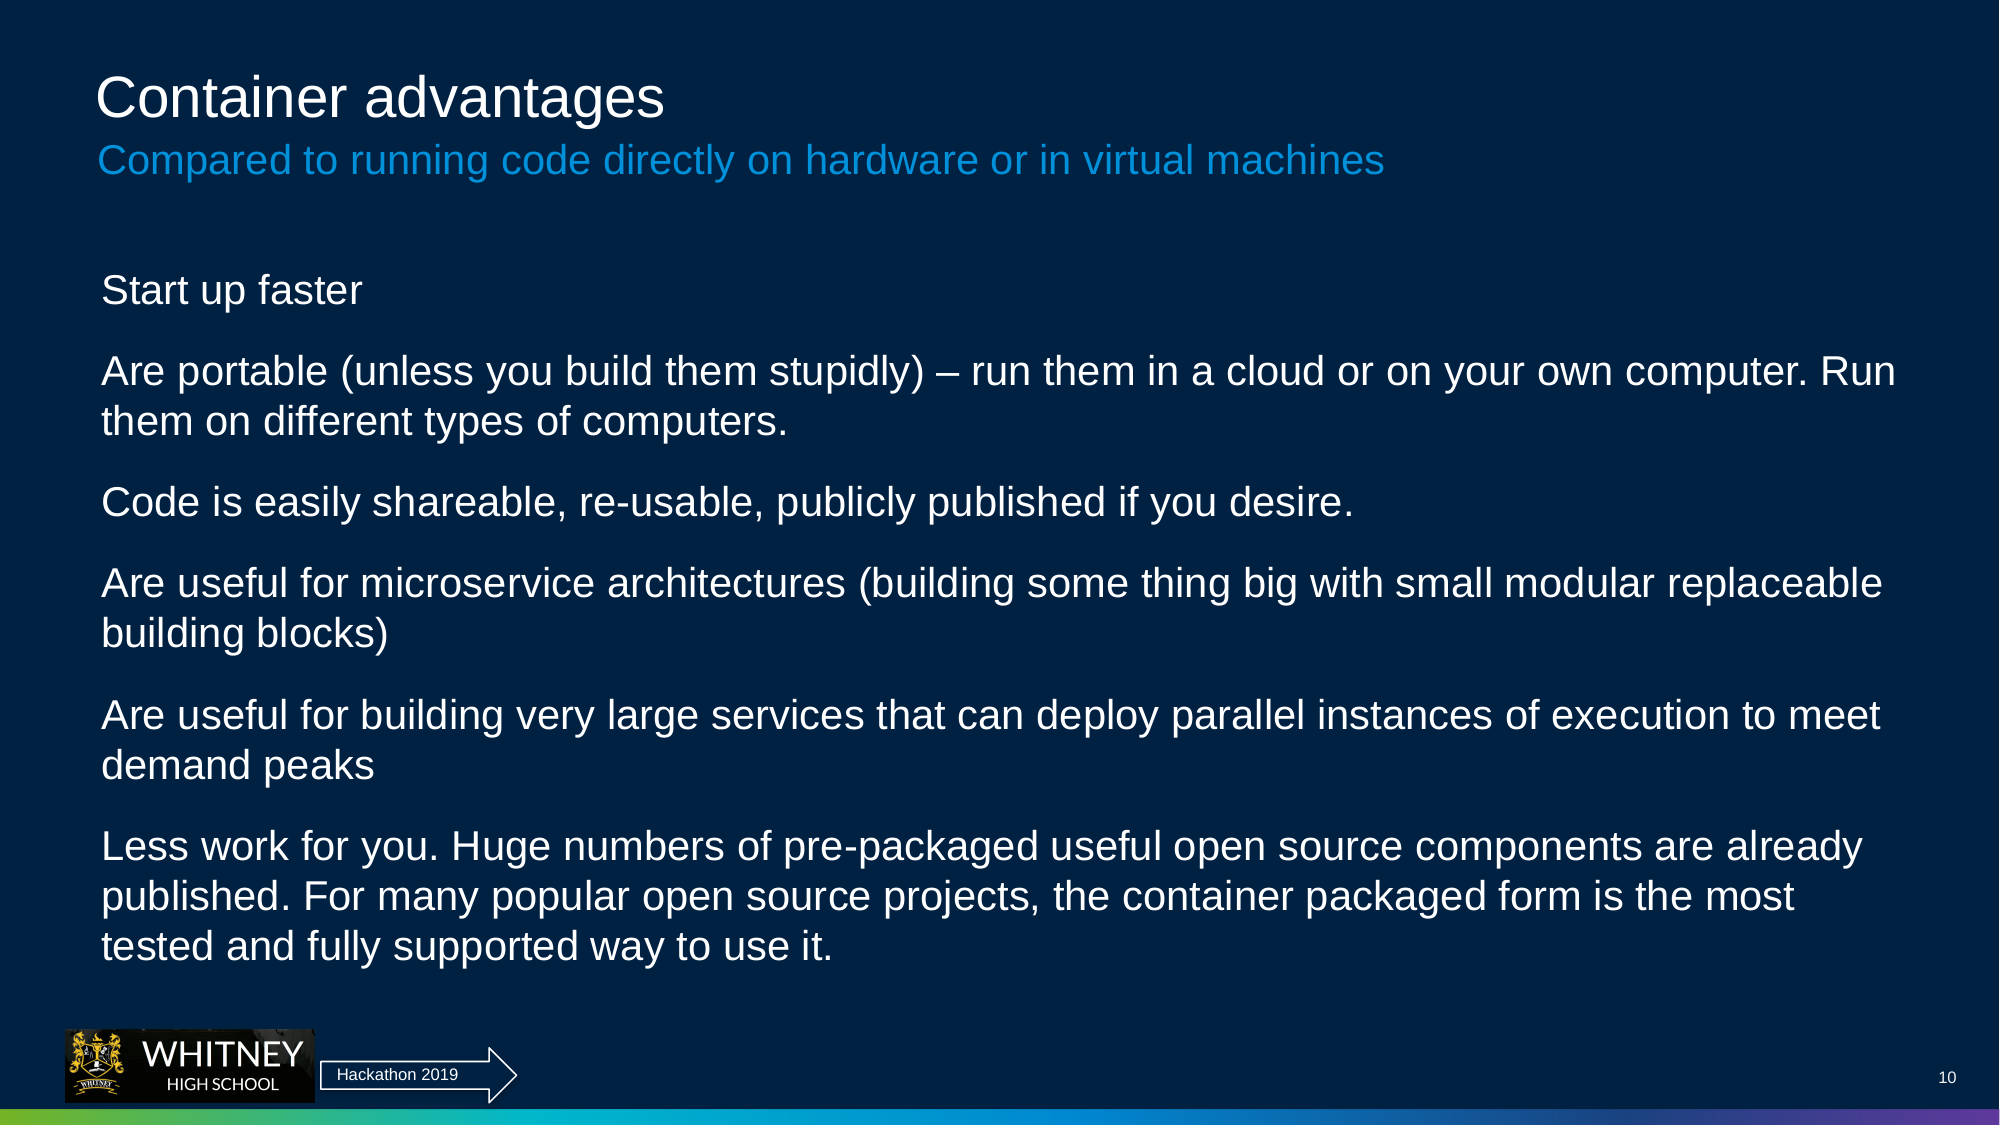

# Container advantages
Compared to running code directly on hardware or in virtual machines
Start up faster
Are portable (unless you build them stupidly) – run them in a cloud or on your own computer. Run them on different types of computers.
Code is easily shareable, re-usable, publicly published if you desire.
Are useful for microservice architectures (building some thing big with small modular replaceable building blocks)
Are useful for building very large services that can deploy parallel instances of execution to meet demand peaks
Less work for you. Huge numbers of pre-packaged useful open source components are already published. For many popular open source projects, the container packaged form is the most tested and fully supported way to use it.